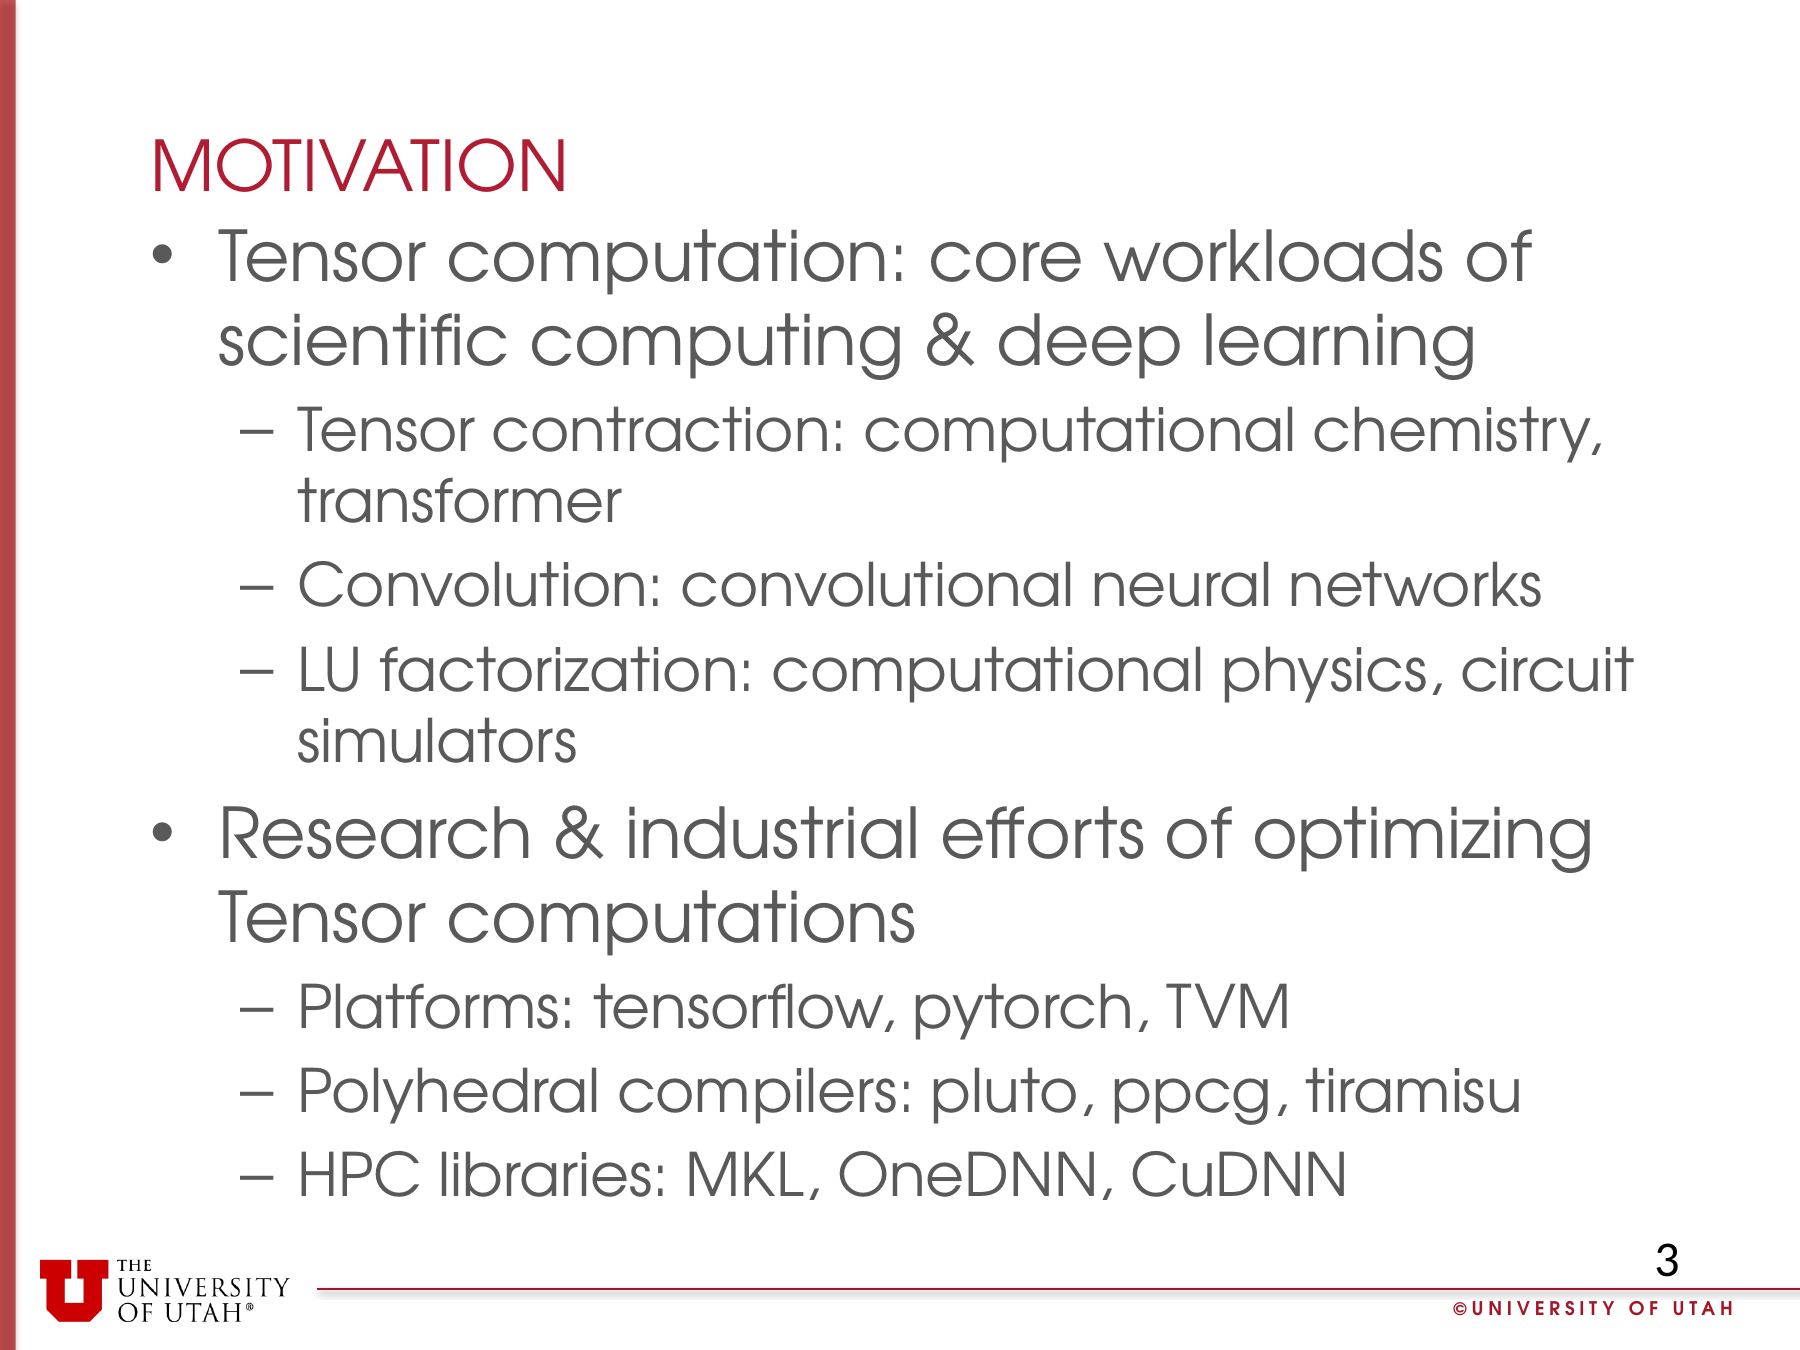

# motivation
Tensor computation: core workloads of scientific computing & deep learning
Tensor contraction: computational chemistry, transformer
Convolution: convolutional neural networks
LU factorization: computational physics, circuit simulators
Research & industrial efforts of optimizing Tensor computations
Platforms: tensorflow, pytorch, TVM
Polyhedral compilers: pluto, ppcg, tiramisu
HPC libraries: MKL, OneDNN, CuDNN